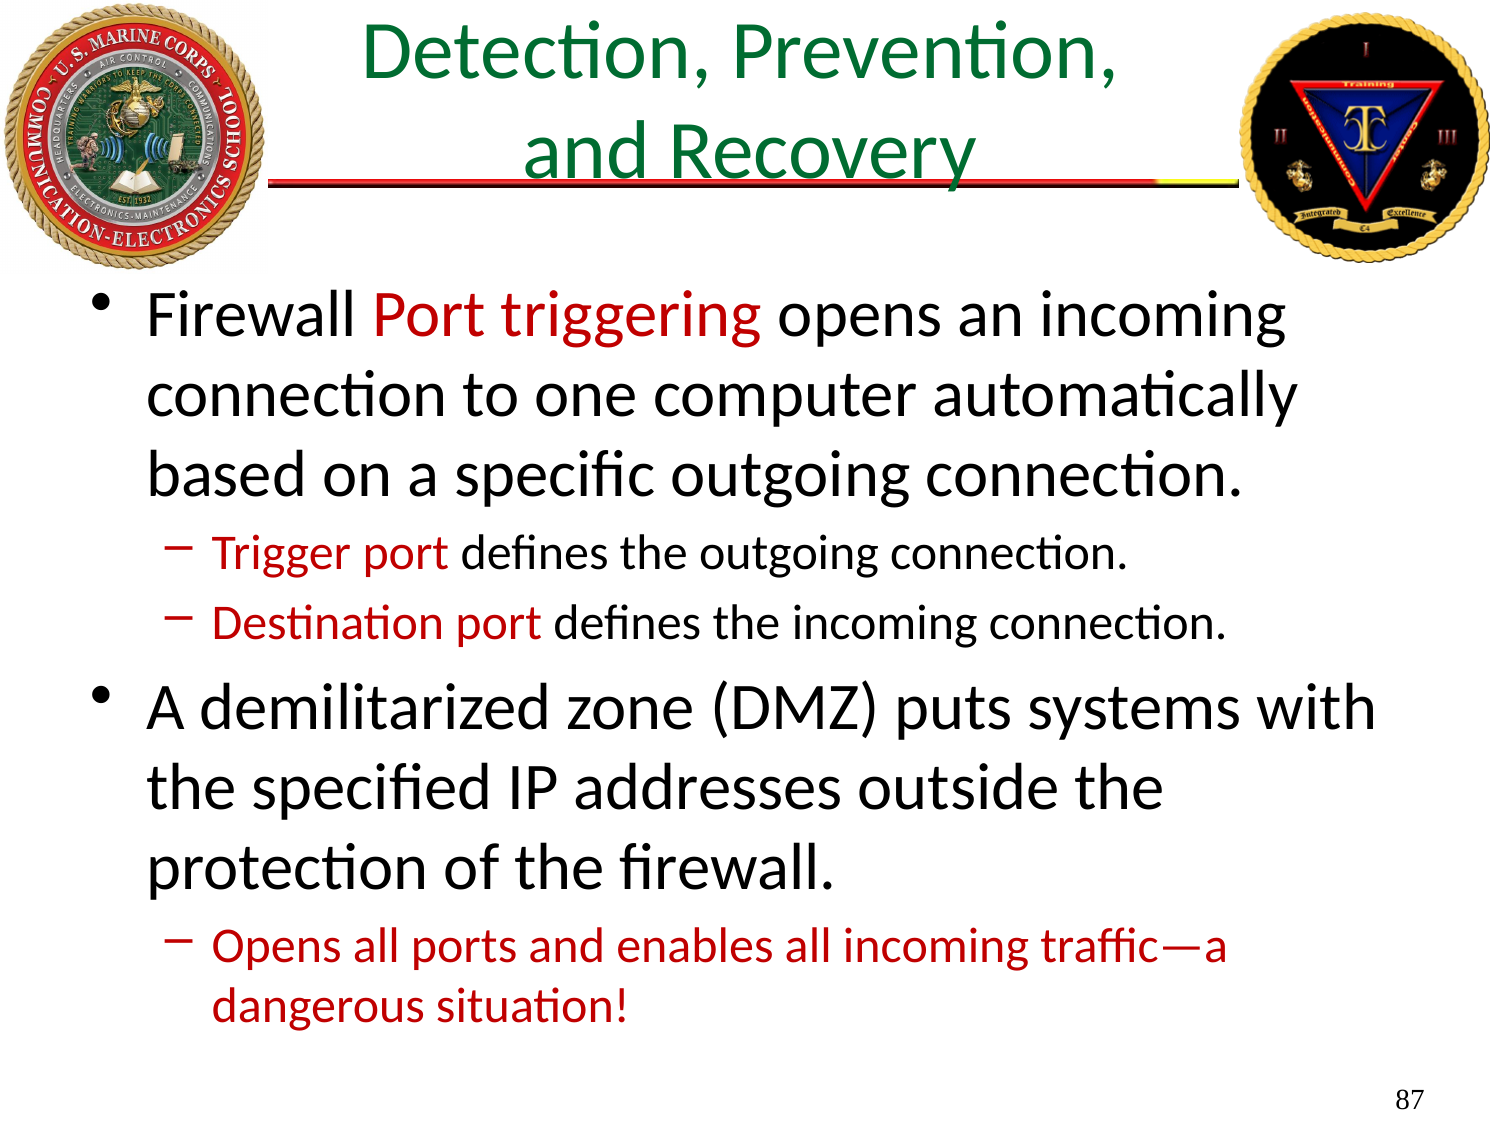

# Detection, Prevention, and Recovery
Firewall Port triggering opens an incoming connection to one computer automatically based on a specific outgoing connection.
Trigger port defines the outgoing connection.
Destination port defines the incoming connection.
A demilitarized zone (DMZ) puts systems with the specified IP addresses outside the protection of the firewall.
Opens all ports and enables all incoming traffic—a dangerous situation!